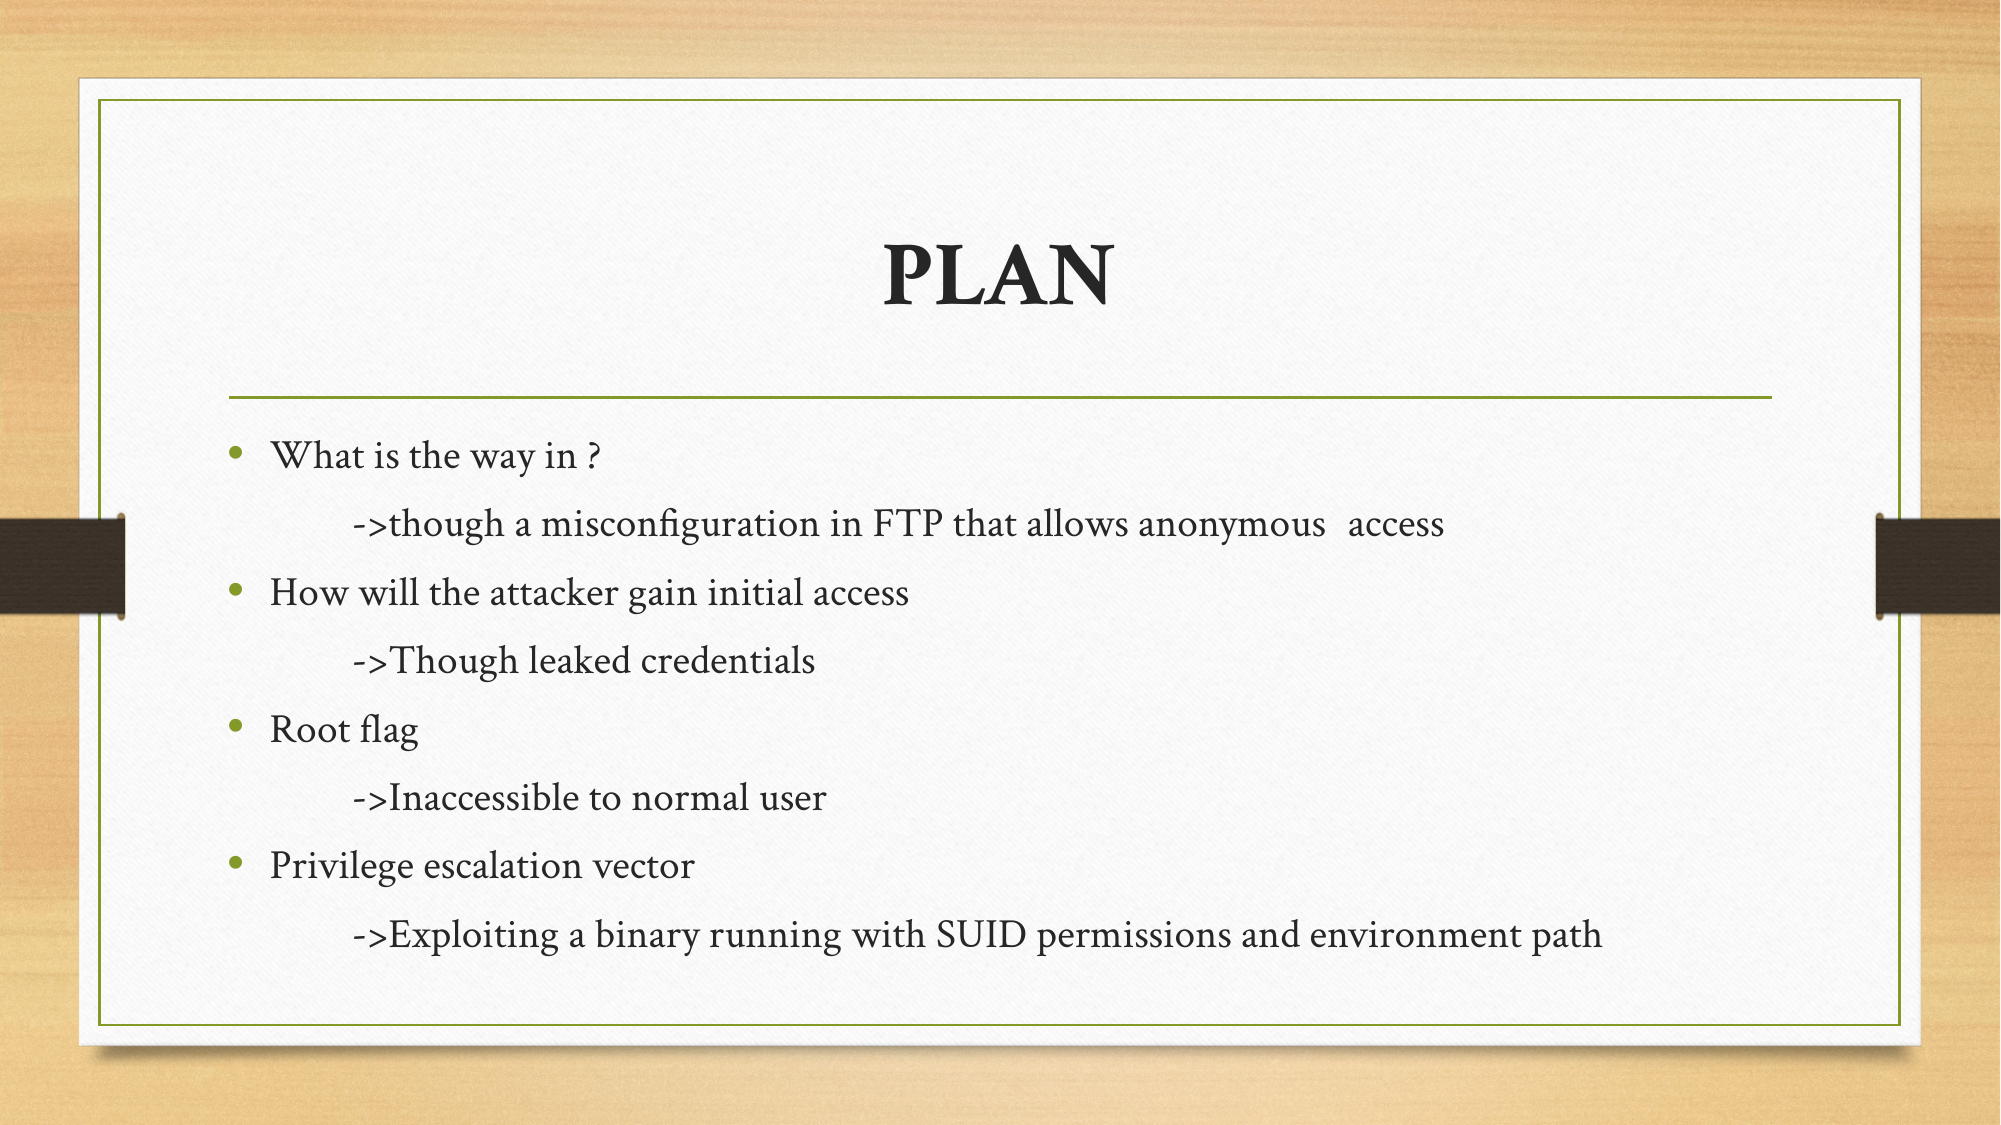

# PLAN
What is the way in ?
	->though a misconfiguration in FTP that allows anonymous 	access
How will the attacker gain initial access
	->Though leaked credentials
Root flag
	->Inaccessible to normal user
Privilege escalation vector
	->Exploiting a binary running with SUID permissions and environment path